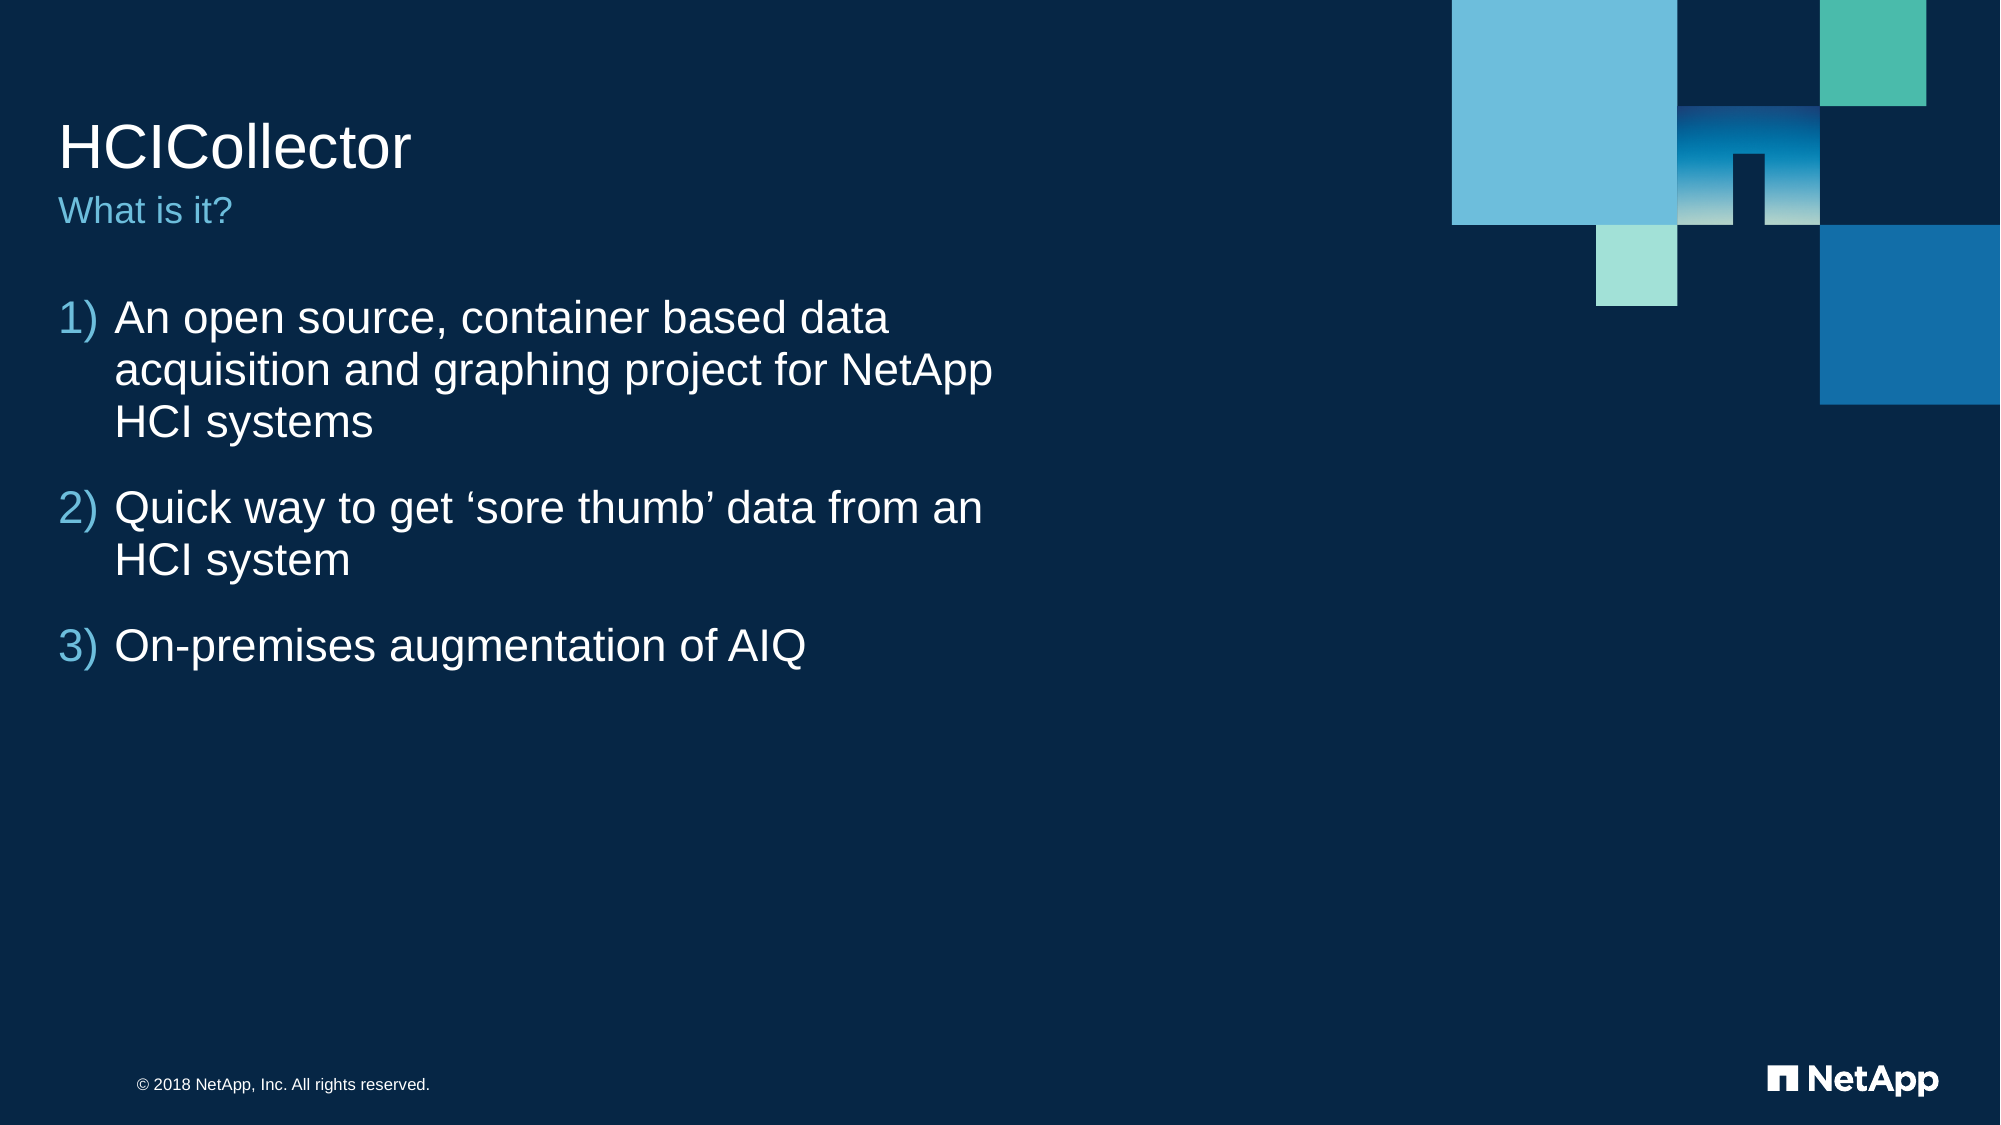

# HCICollector
What is it?
An open source, container based data acquisition and graphing project for NetApp HCI systems
Quick way to get ‘sore thumb’ data from an HCI system
On-premises augmentation of AIQ

© 2018 NetApp, Inc. All rights reserved.